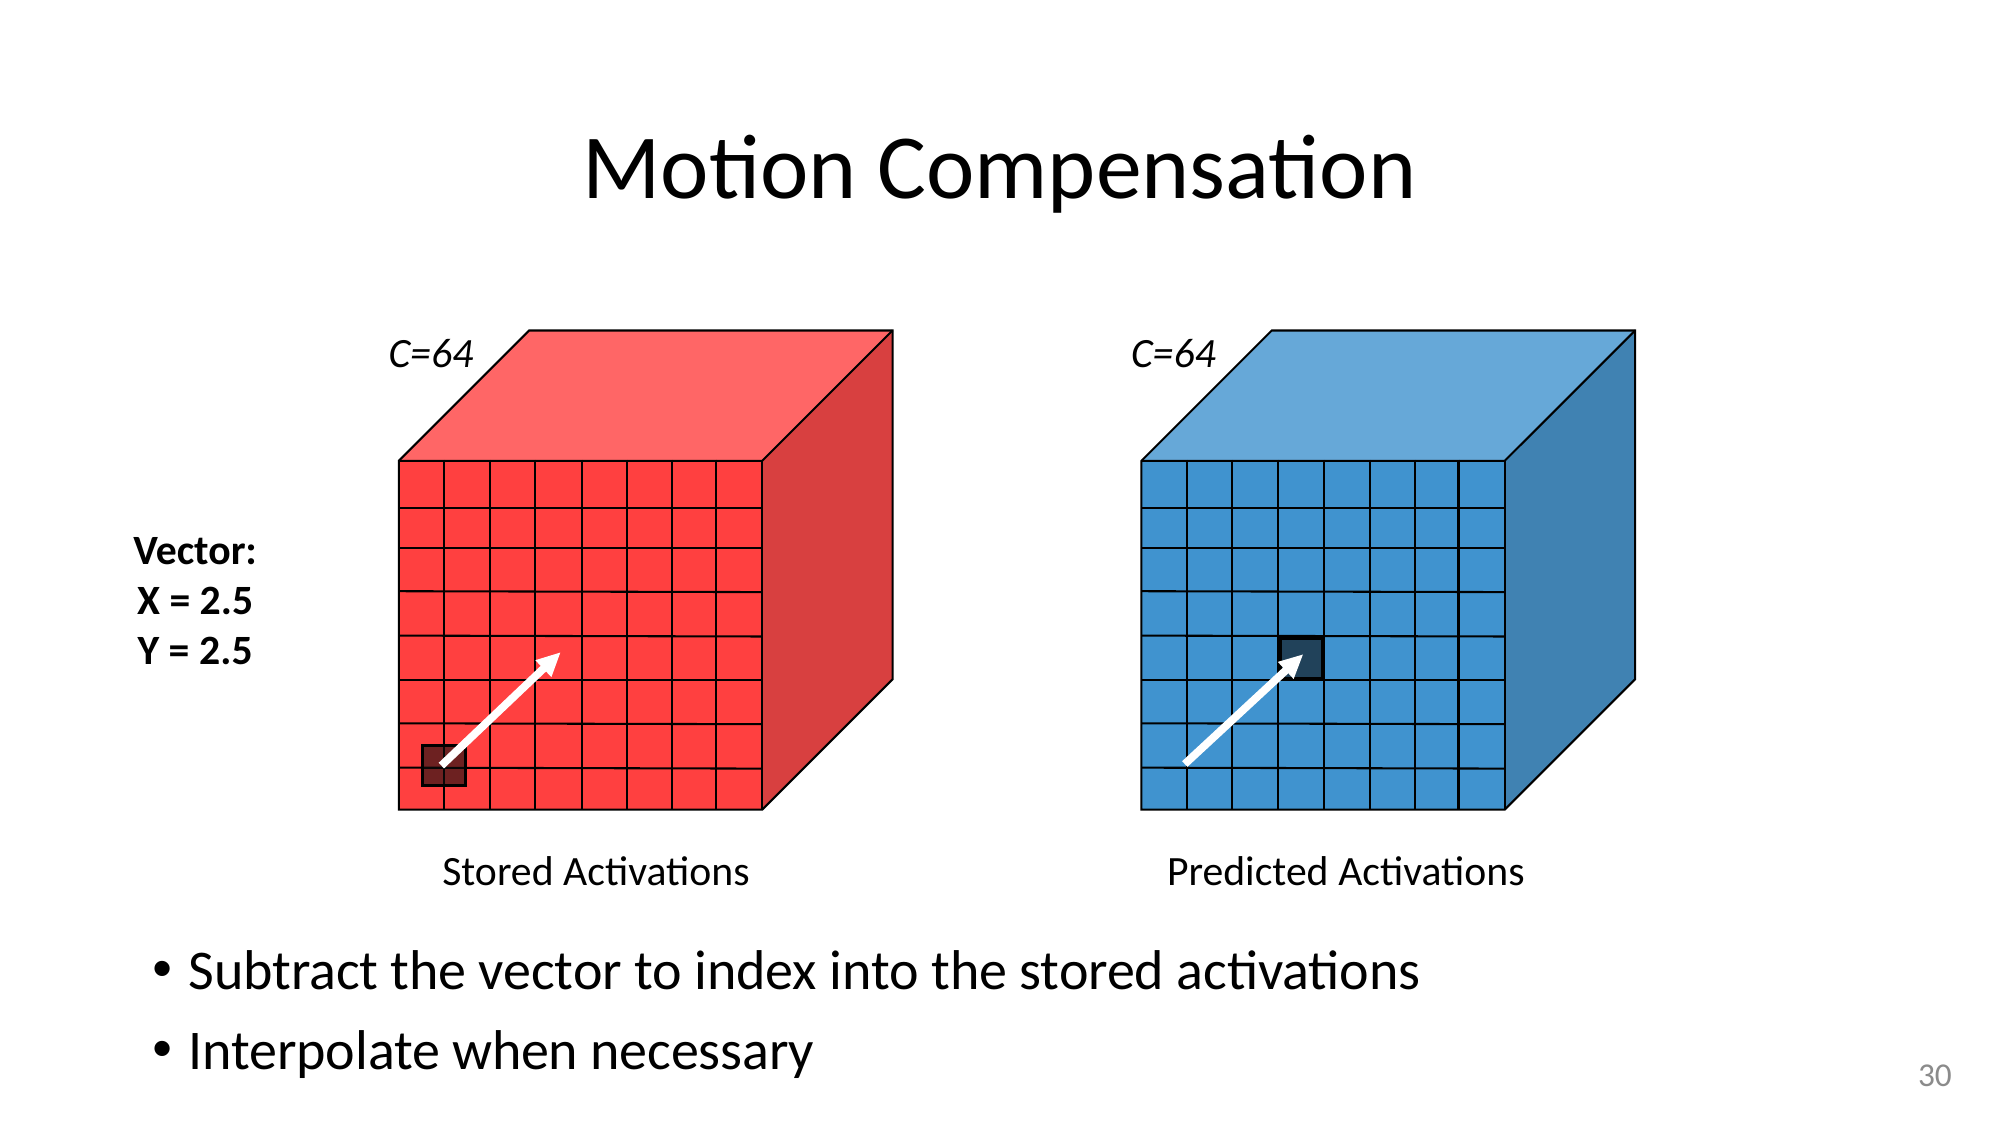

# Motion Compensation
C=64

Stored Activations
C=64

Predicted Activations
Vector:
X = 2.5
Y = 2.5
Subtract the vector to index into the stored activations
Interpolate when necessary
30